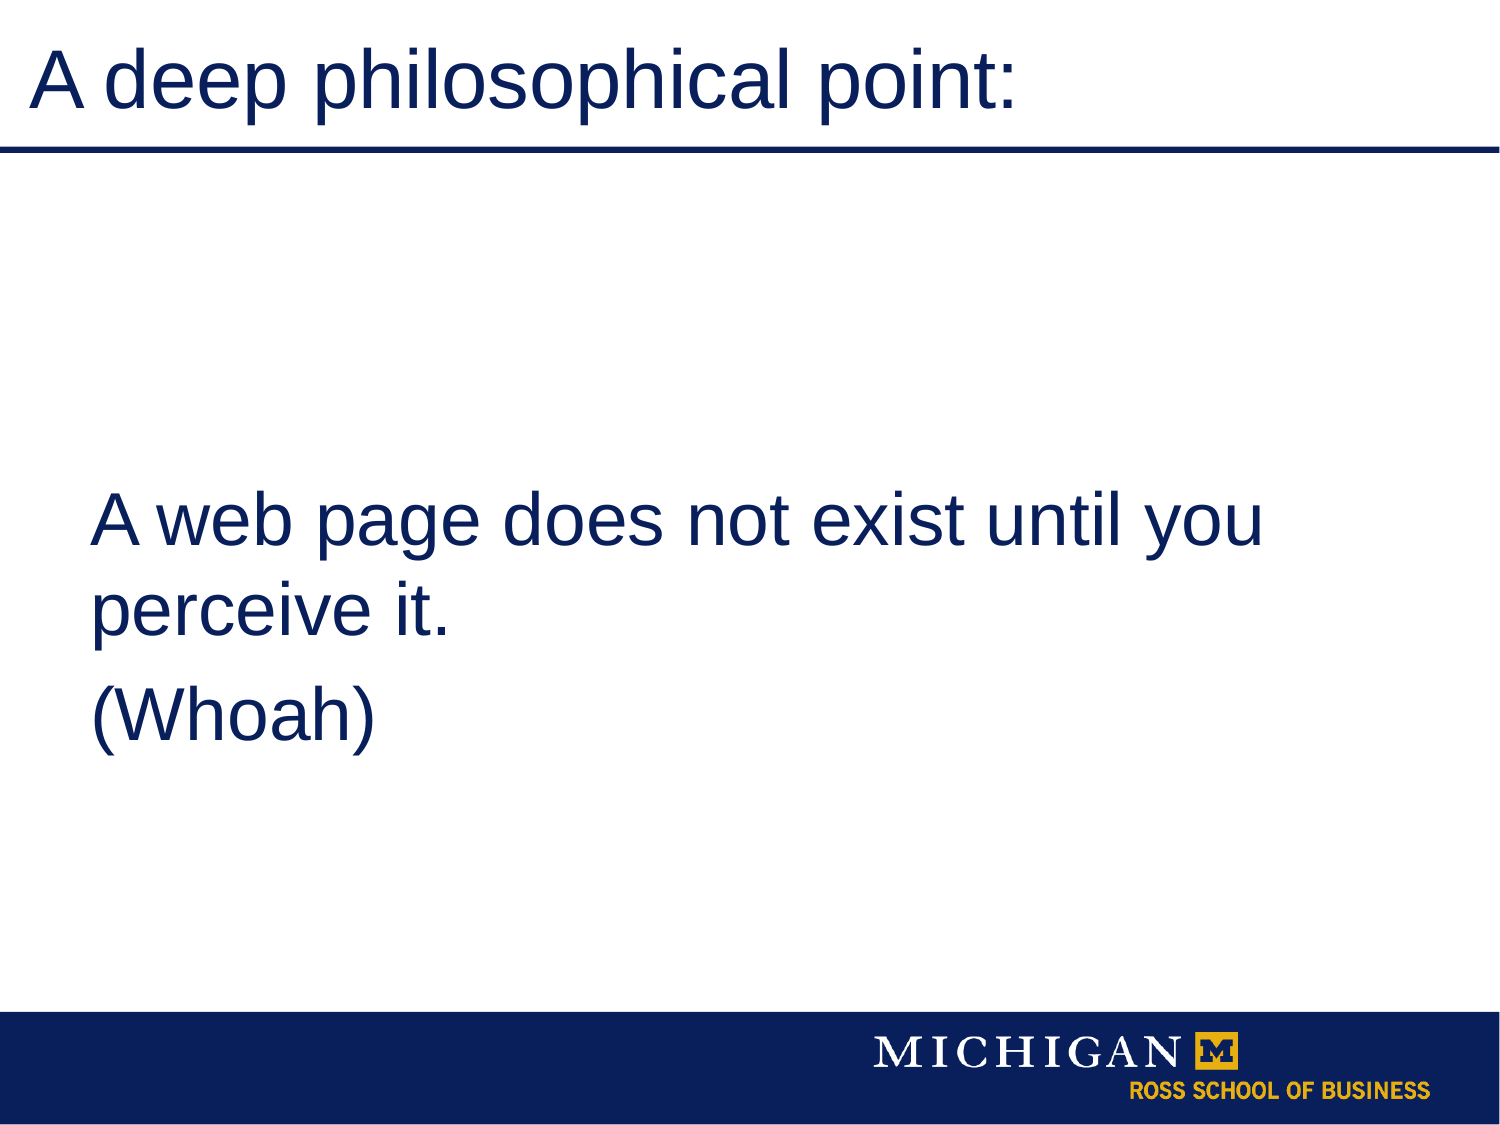

# A deep philosophical point:
A web page does not exist until you perceive it.
(Whoah)